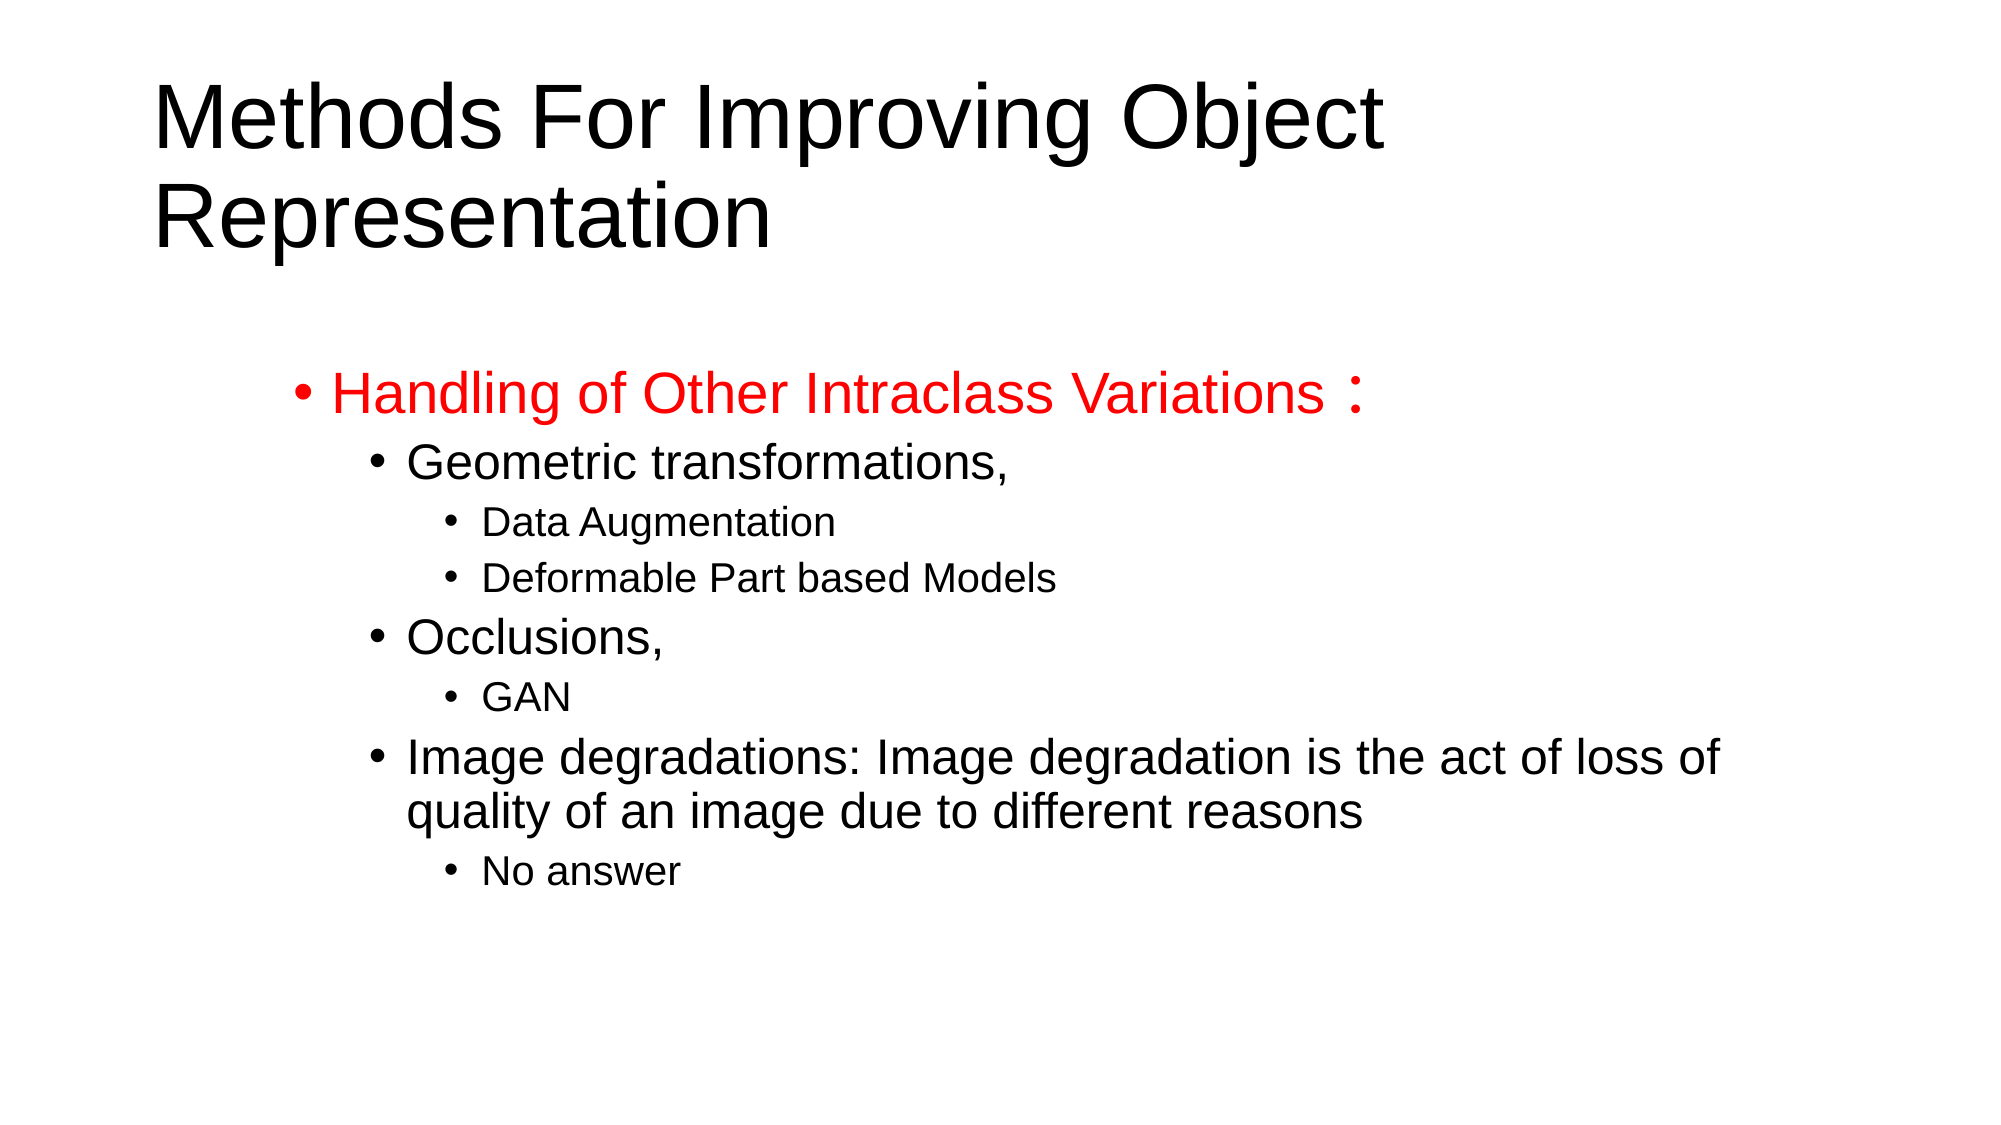

# Methods For Improving Object Representation
Handling of Other Intraclass Variations：
Geometric transformations,
Data Augmentation
Deformable Part based Models
Occlusions,
GAN
Image degradations: Image degradation is the act of loss of quality of an image due to different reasons
No answer